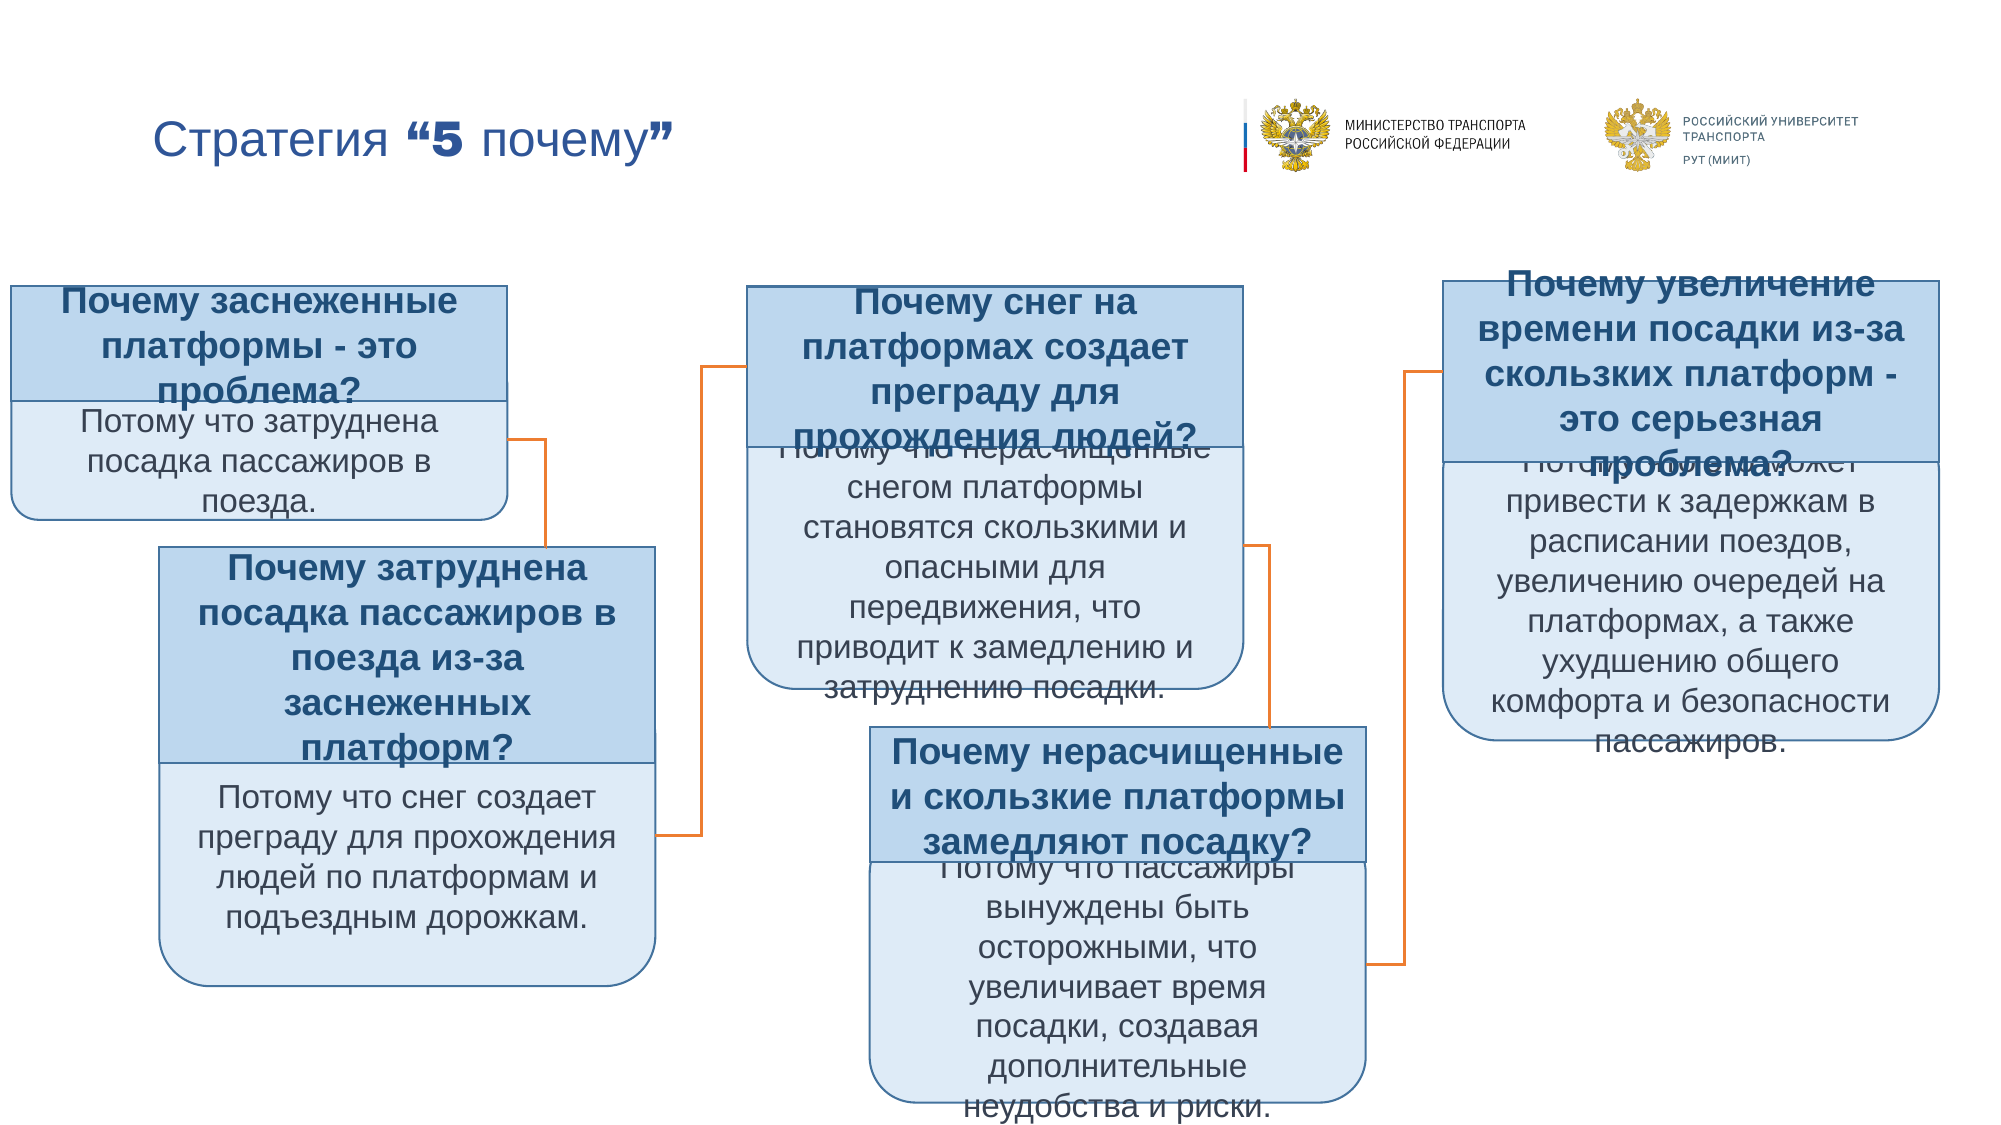

# Стратегия “5 почему”
Почему увеличение времени посадки из-за скользких платформ - это серьезная проблема?

Потому что это может привести к задержкам в расписании поездов, увеличению очередей на платформах, а также ухудшению общего комфорта и безопасности пассажиров.
Почему заснеженные платформы - это проблема?

Потому что затруднена посадка пассажиров в поезда.
Почему снег на платформах создает преграду для прохождения людей?

Потому что нерасчищенные снегом платформы становятся скользкими и опасными для передвижения, что приводит к замедлению и затруднению посадки.
Почему затруднена посадка пассажиров в поезда из-за заснеженных платформ?

Потому что снег создает преграду для прохождения людей по платформам и подъездным дорожкам.
Почему нерасчищенные и скользкие платформы замедляют посадку?

Потому что пассажиры вынуждены быть осторожными, что увеличивает время посадки, создавая дополнительные неудобства и риски.